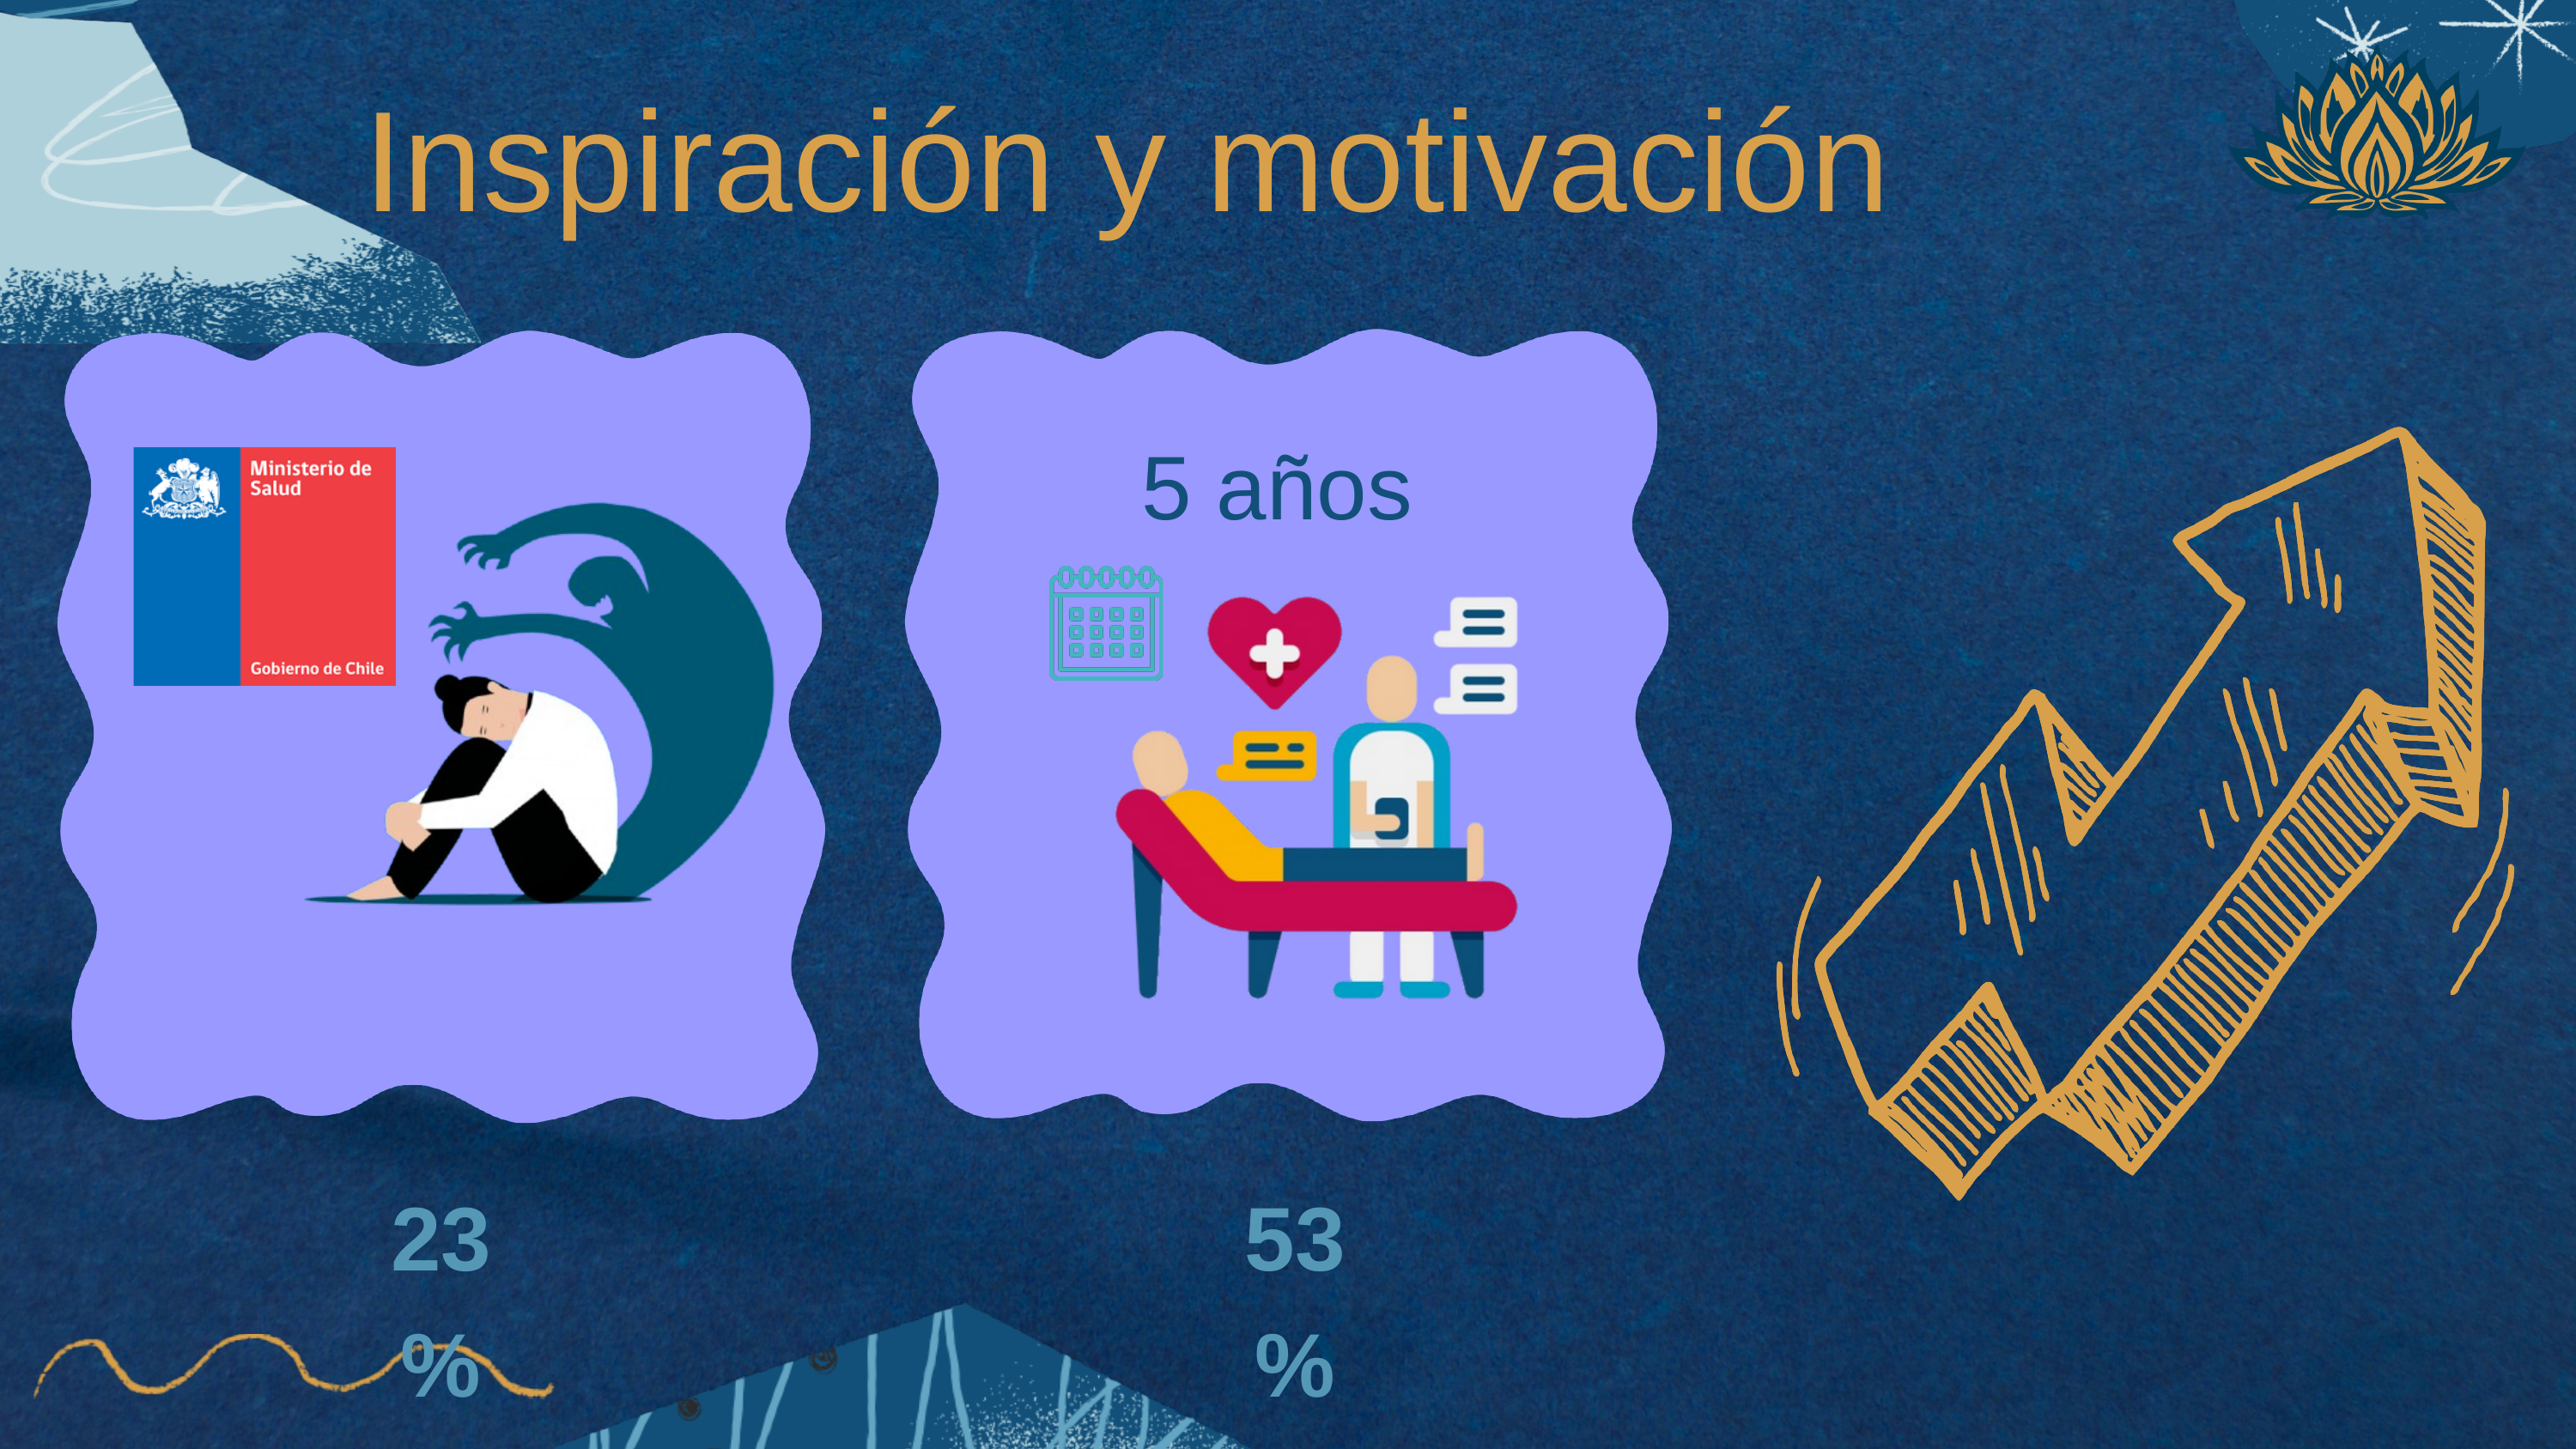

Inspiración y motivación

5 años

23 %
53%